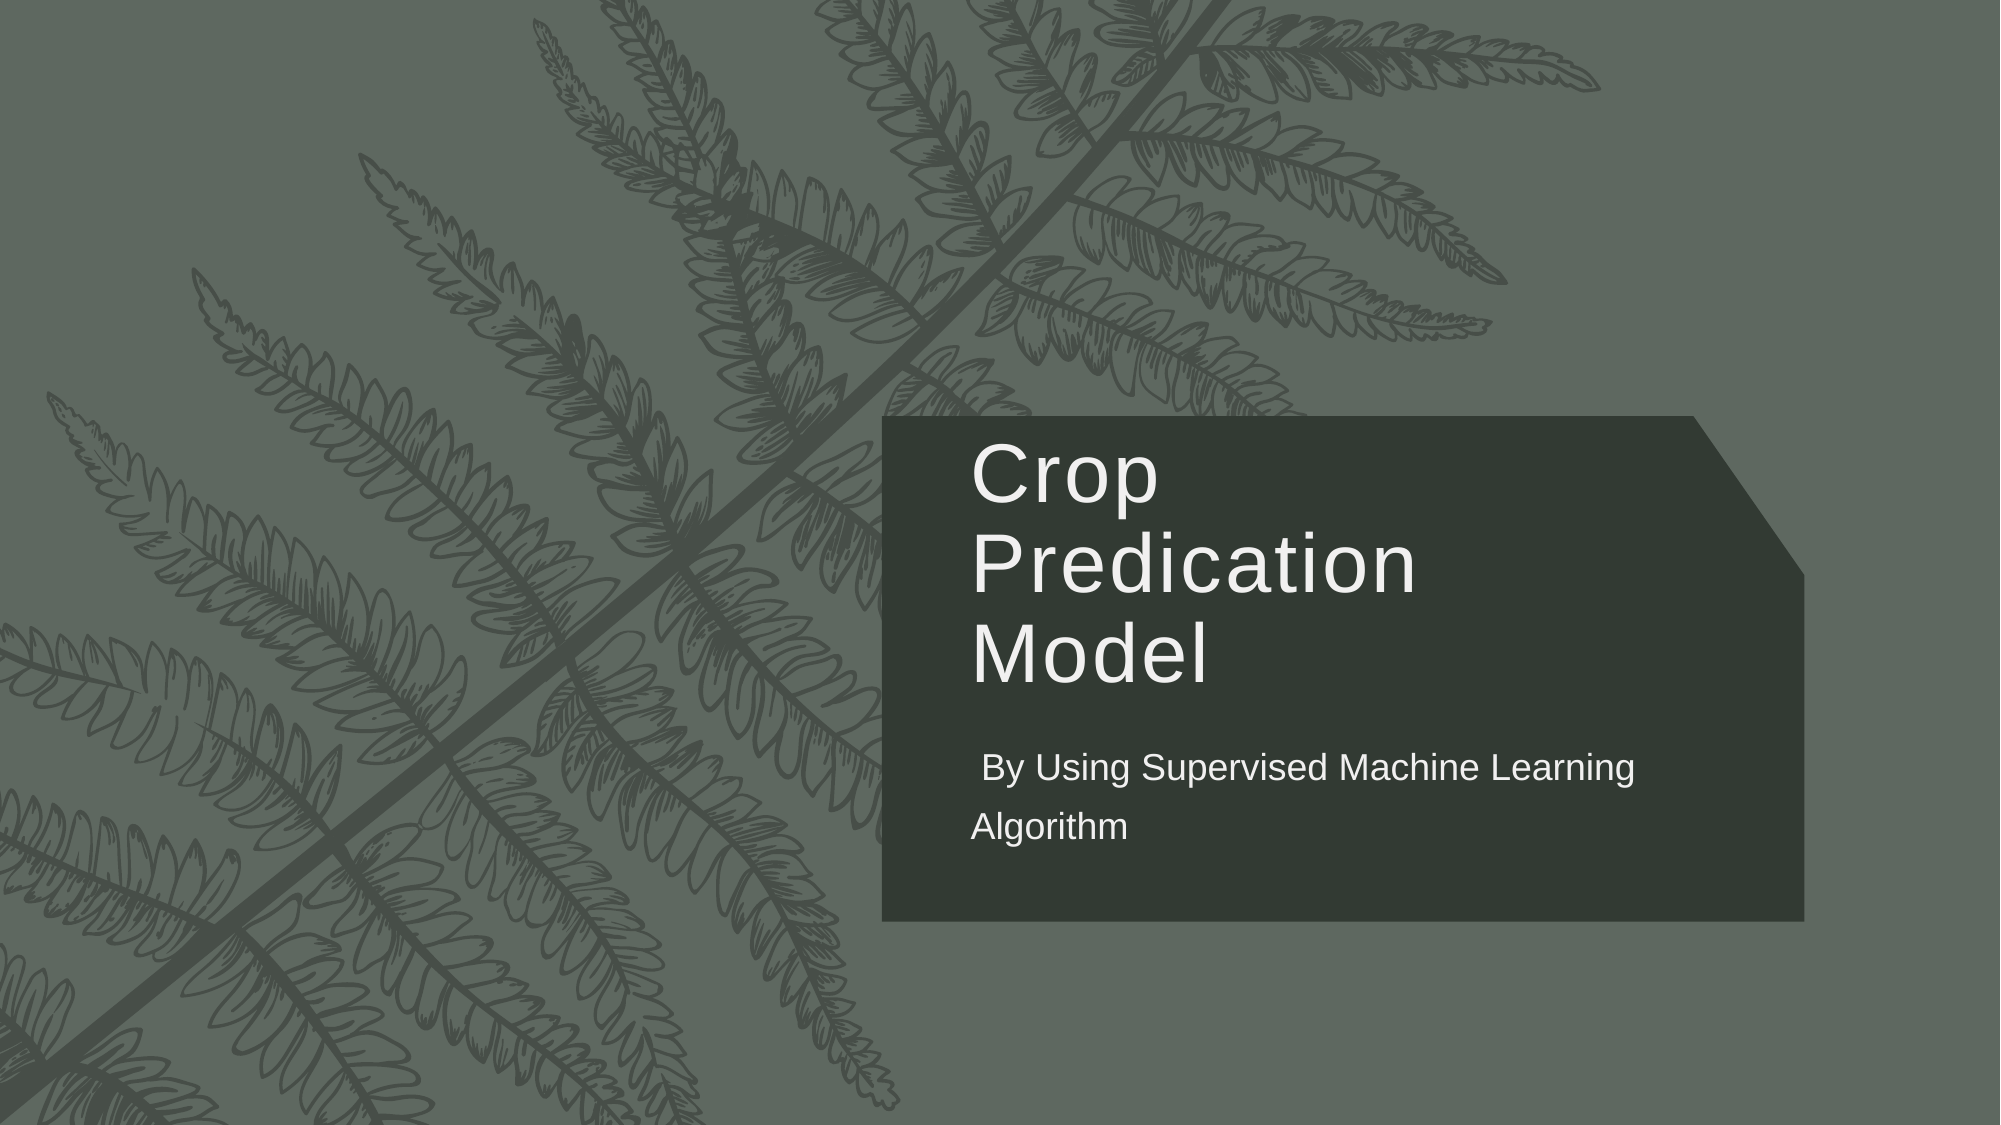

# Crop Predication Model
 By Using Supervised Machine Learning
Algorithm